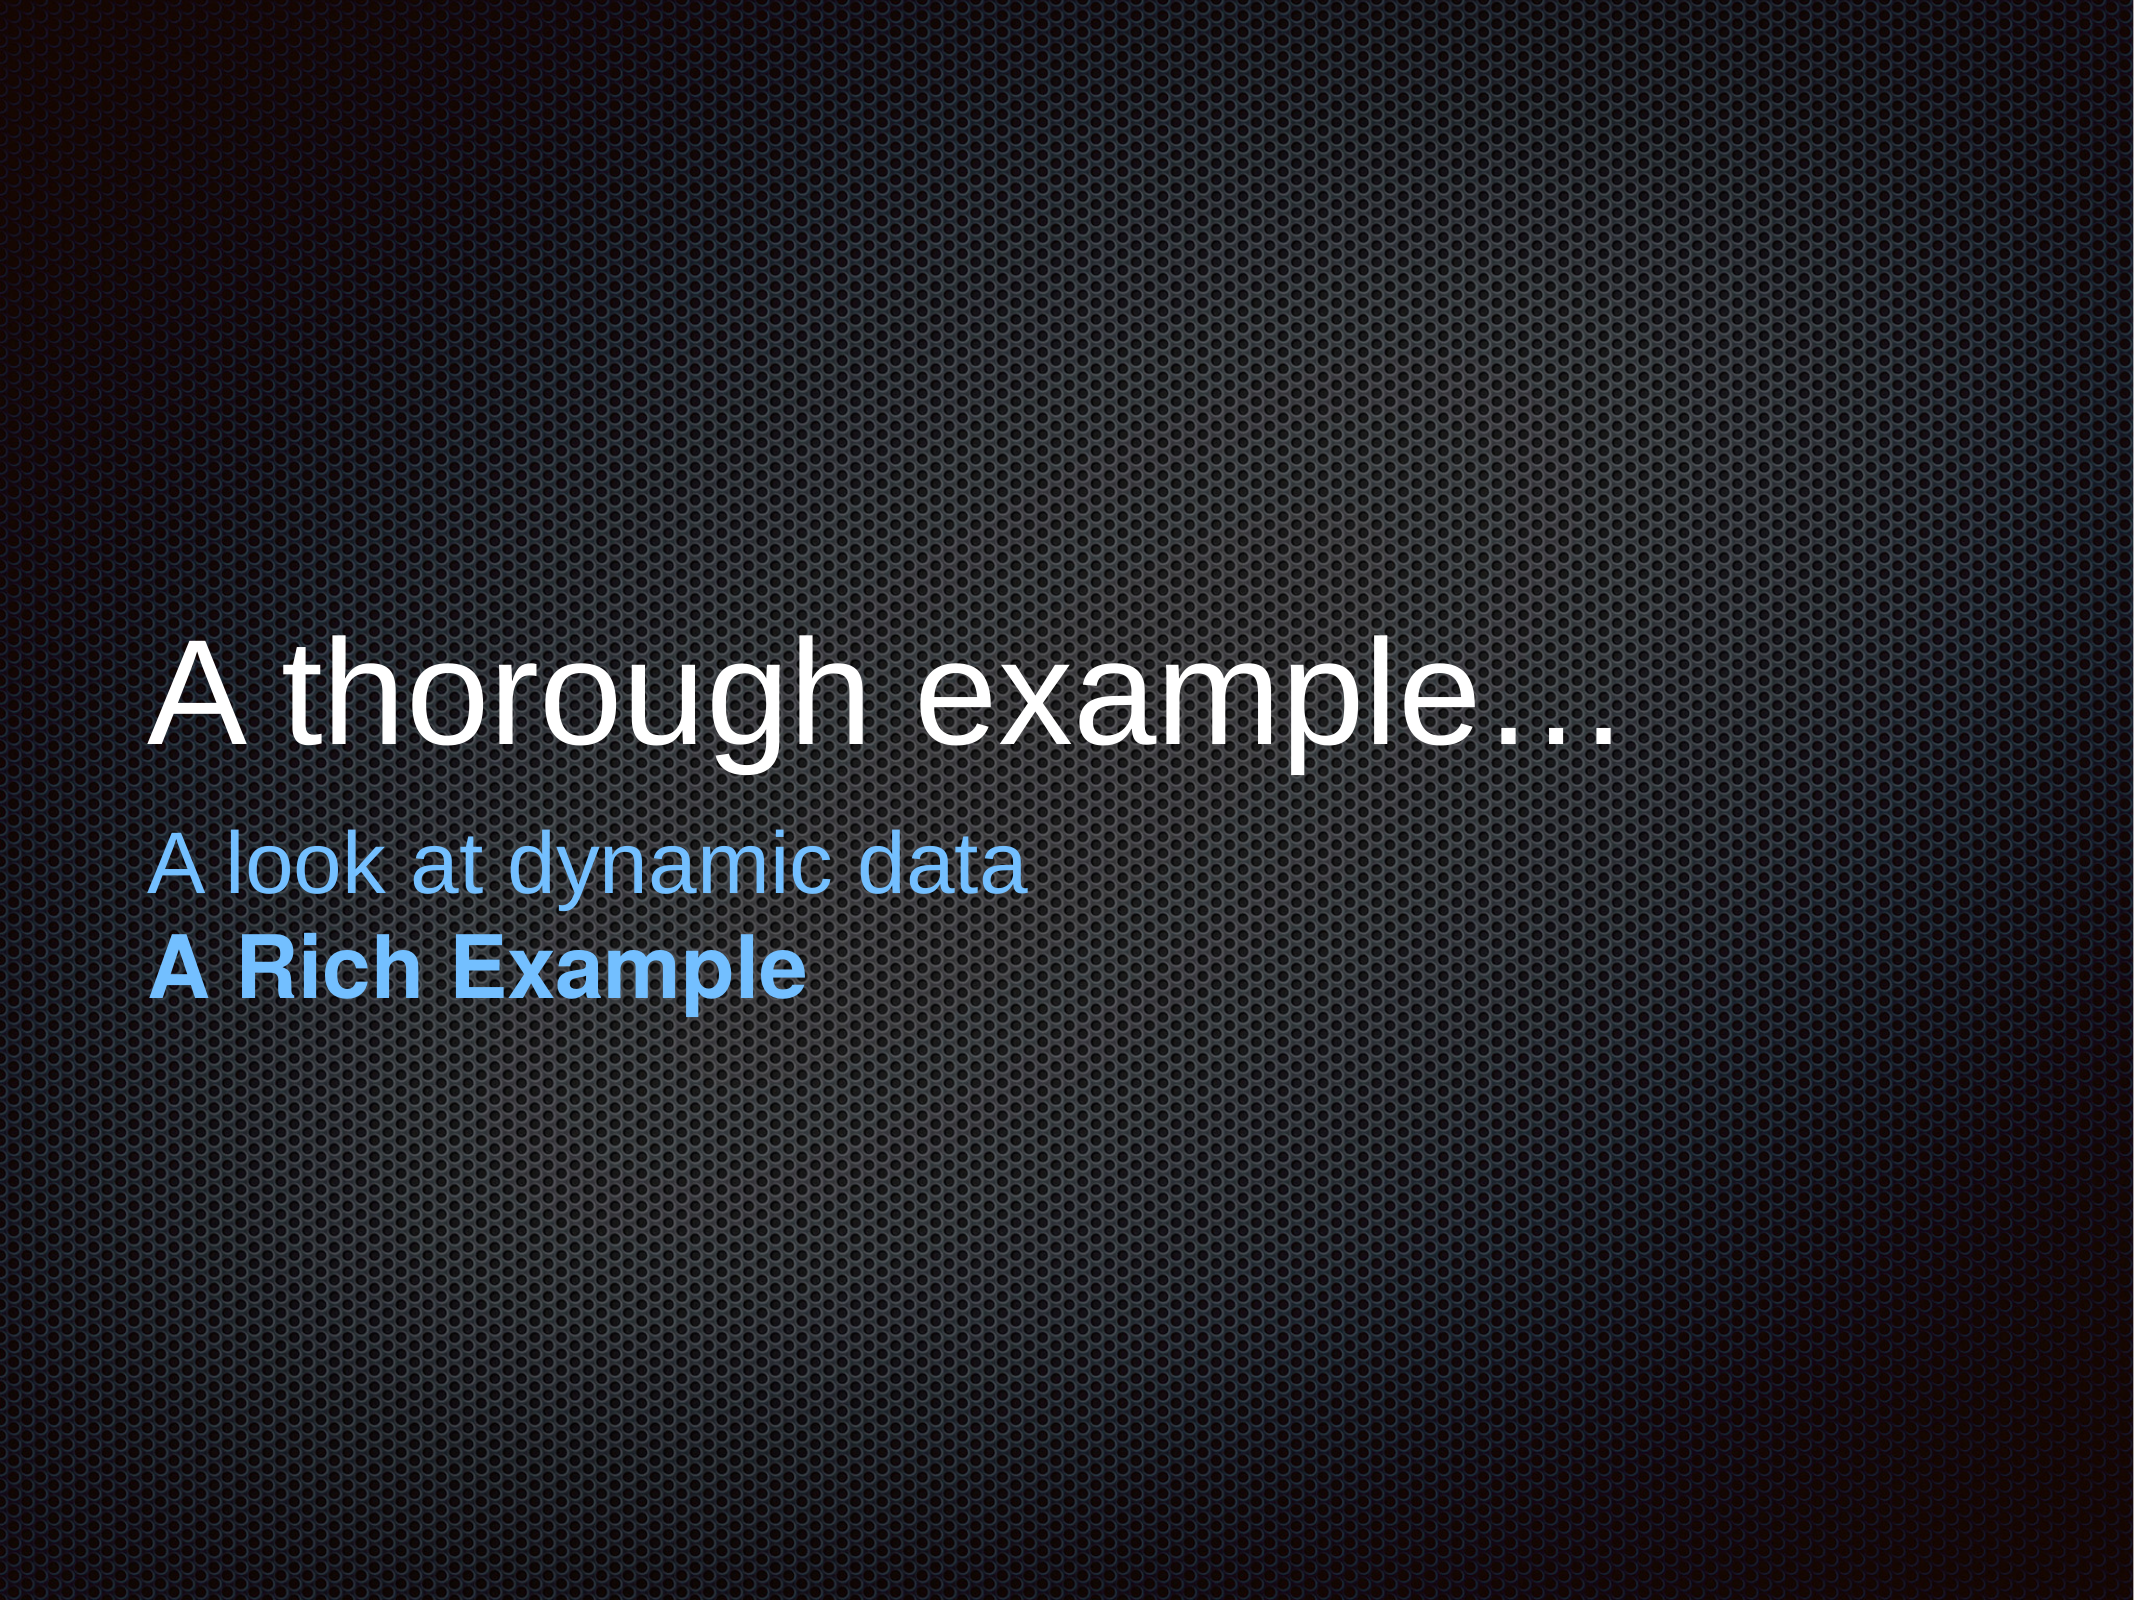

# A thorough example…
A look at dynamic data
A Rich Example